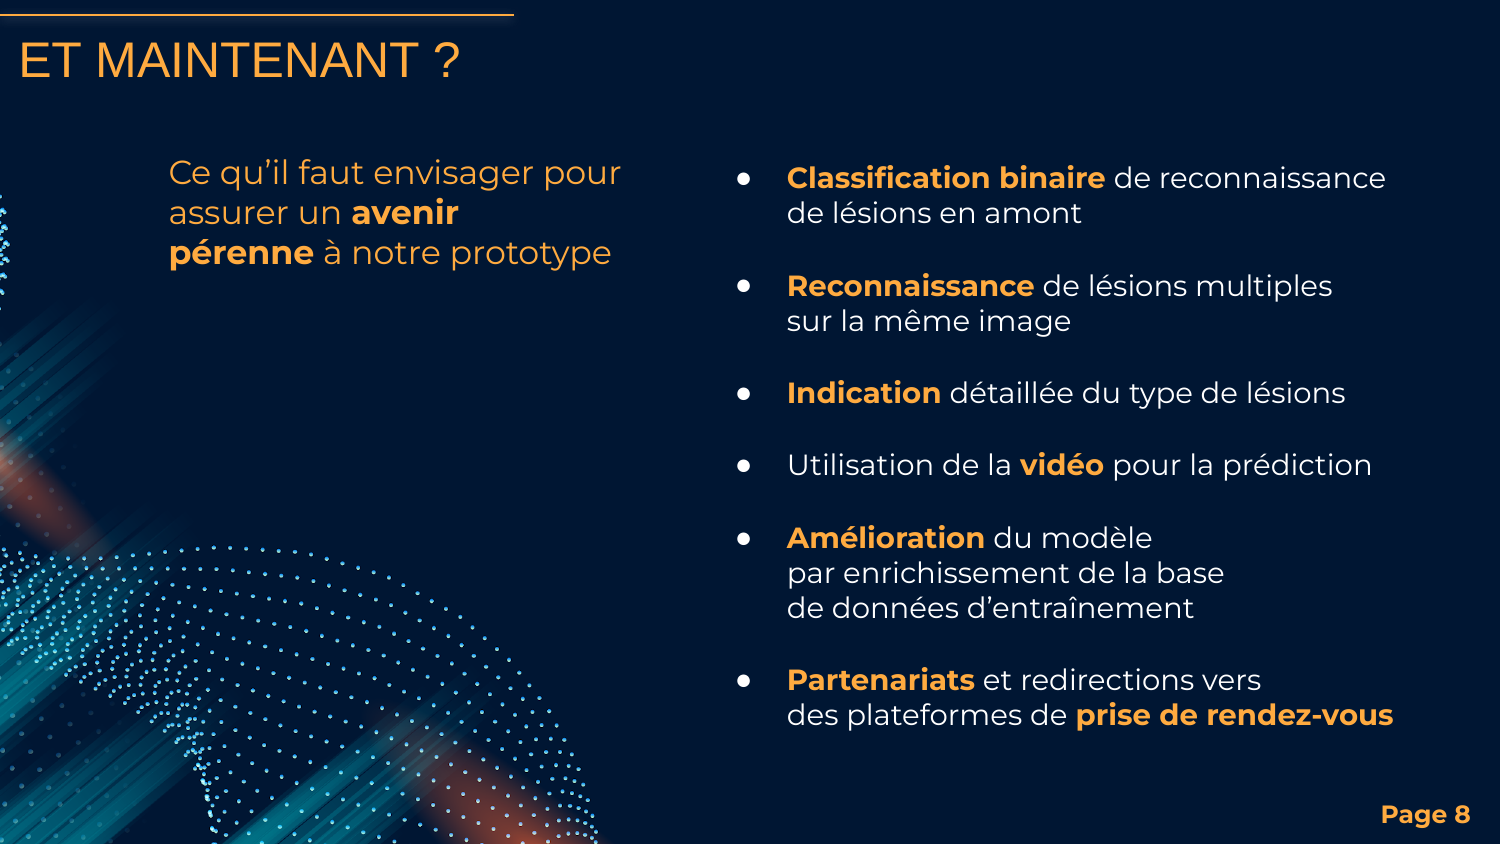

ET MAINTENANT ?

Classification binaire de reconnaissance de lésions en amont
Reconnaissance de lésions multiples
sur la même image
Indication détaillée du type de lésions
Utilisation de la vidéo pour la prédiction
Amélioration du modèle
par enrichissement de la base
de données d’entraînement
Partenariats et redirections vers
des plateformes de prise de rendez-vous
Ce qu’il faut envisager pour assurer un avenir
pérenne à notre prototype
Page 8